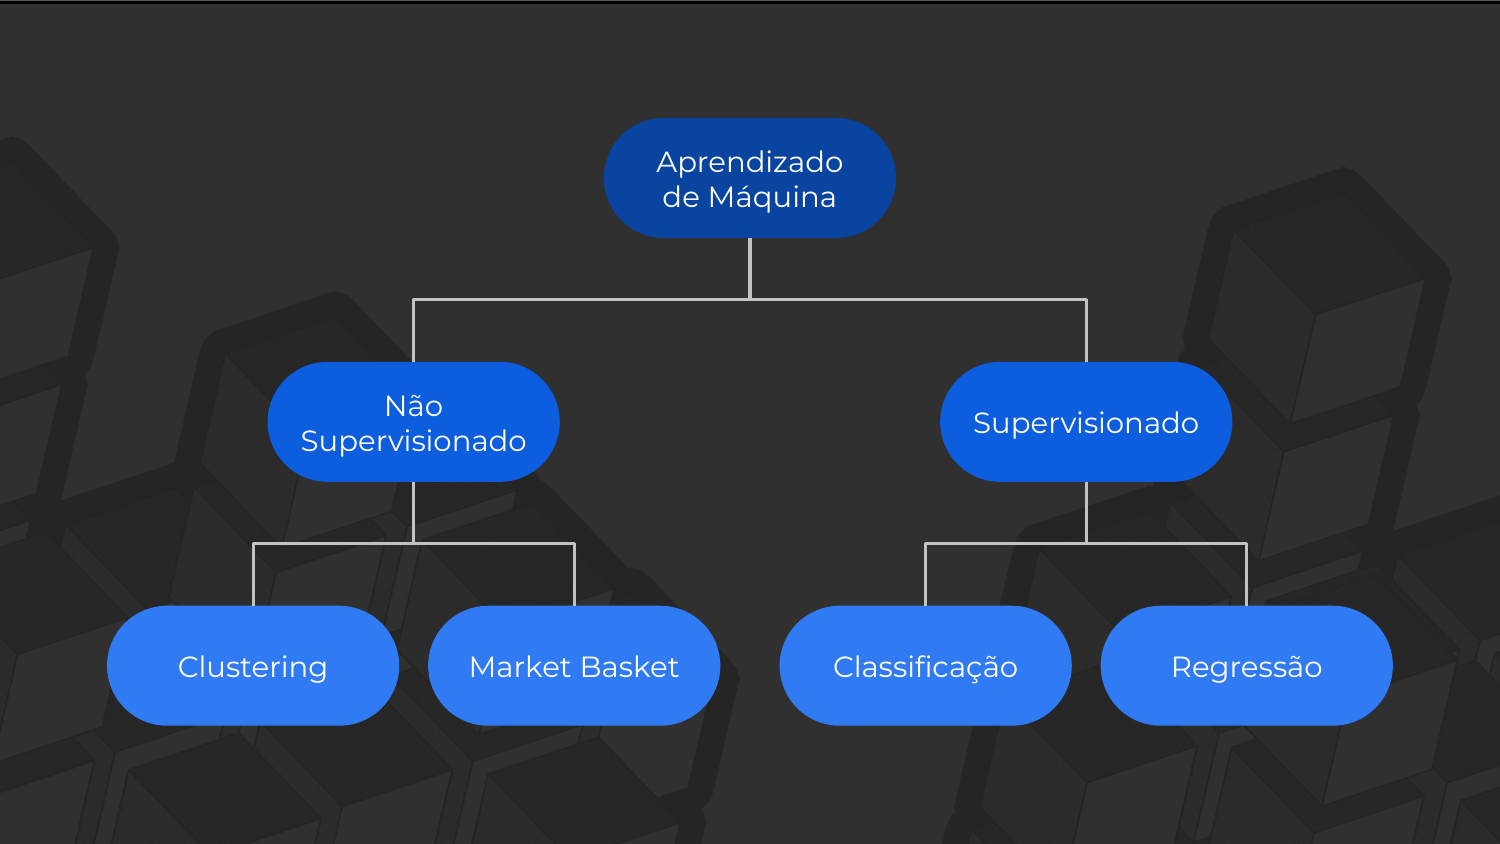

Aprendizado de Máquina
Não Supervisionado
Supervisionado
Clustering
Market Basket
Classificação
Regressão